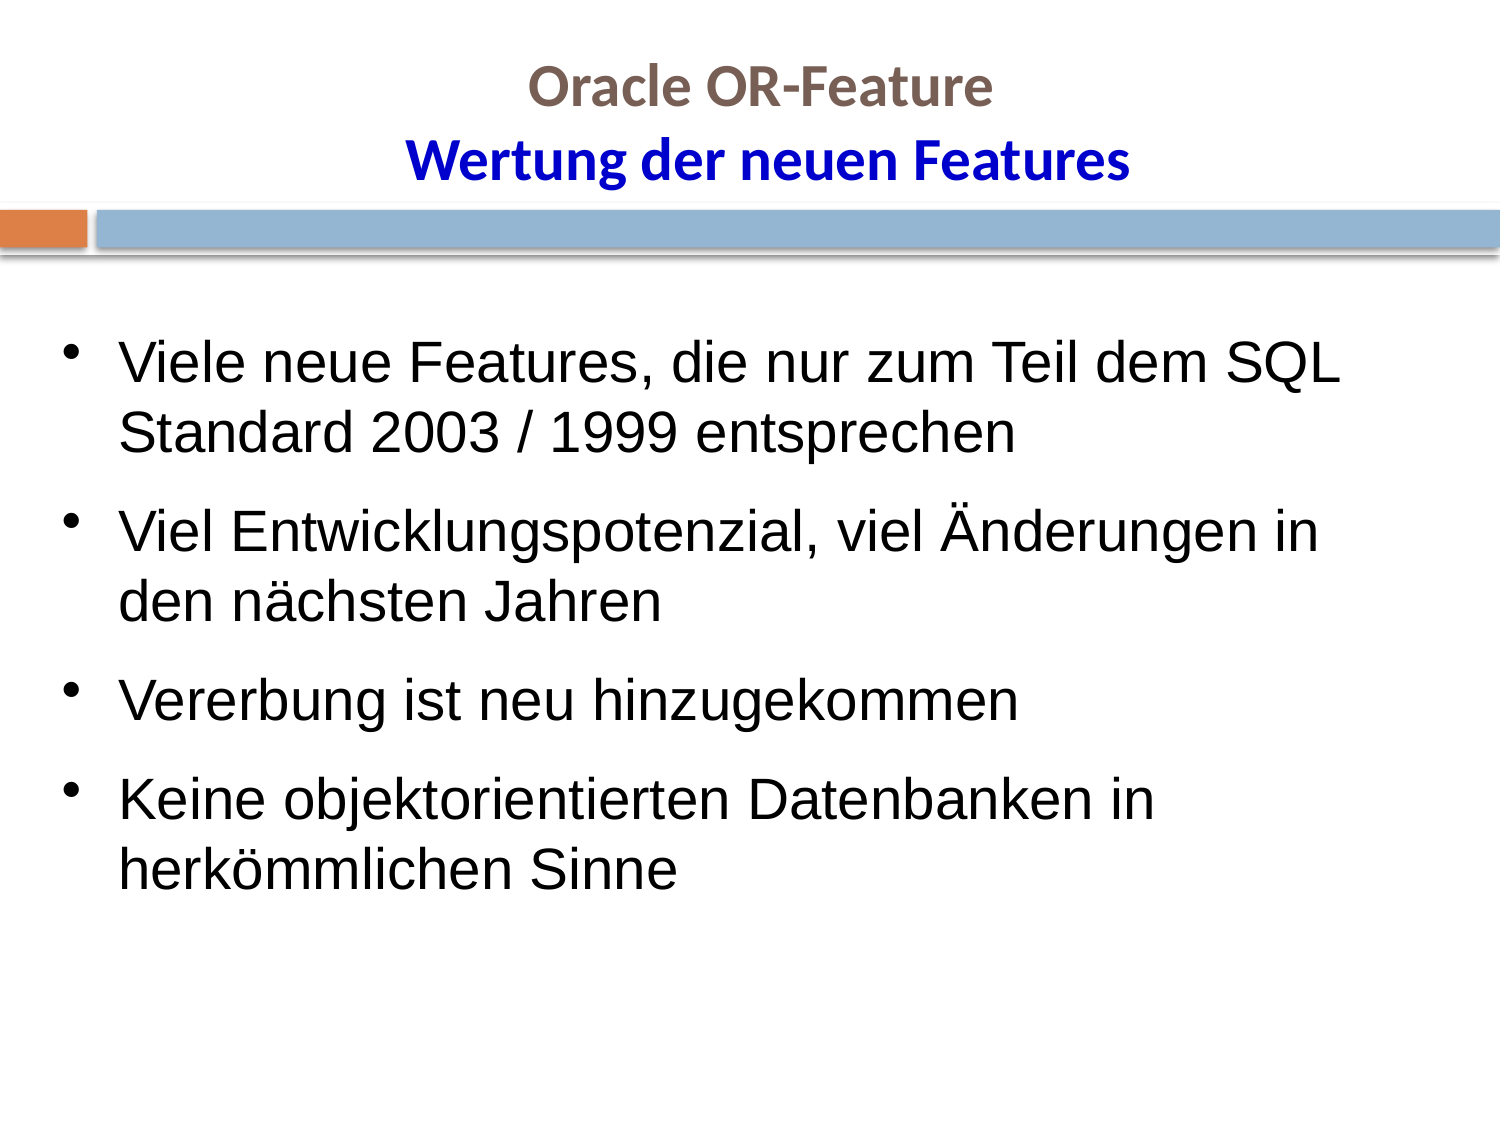

# Oracle OR-Feature Wertung der neuen Features

Viele neue Features, die nur zum Teil dem SQL Standard 2003 / 1999 entsprechen
Viel Entwicklungspotenzial, viel Änderungen in den nächsten Jahren
Vererbung ist neu hinzugekommen
Keine objektorientierten Datenbanken in herkömmlichen Sinne